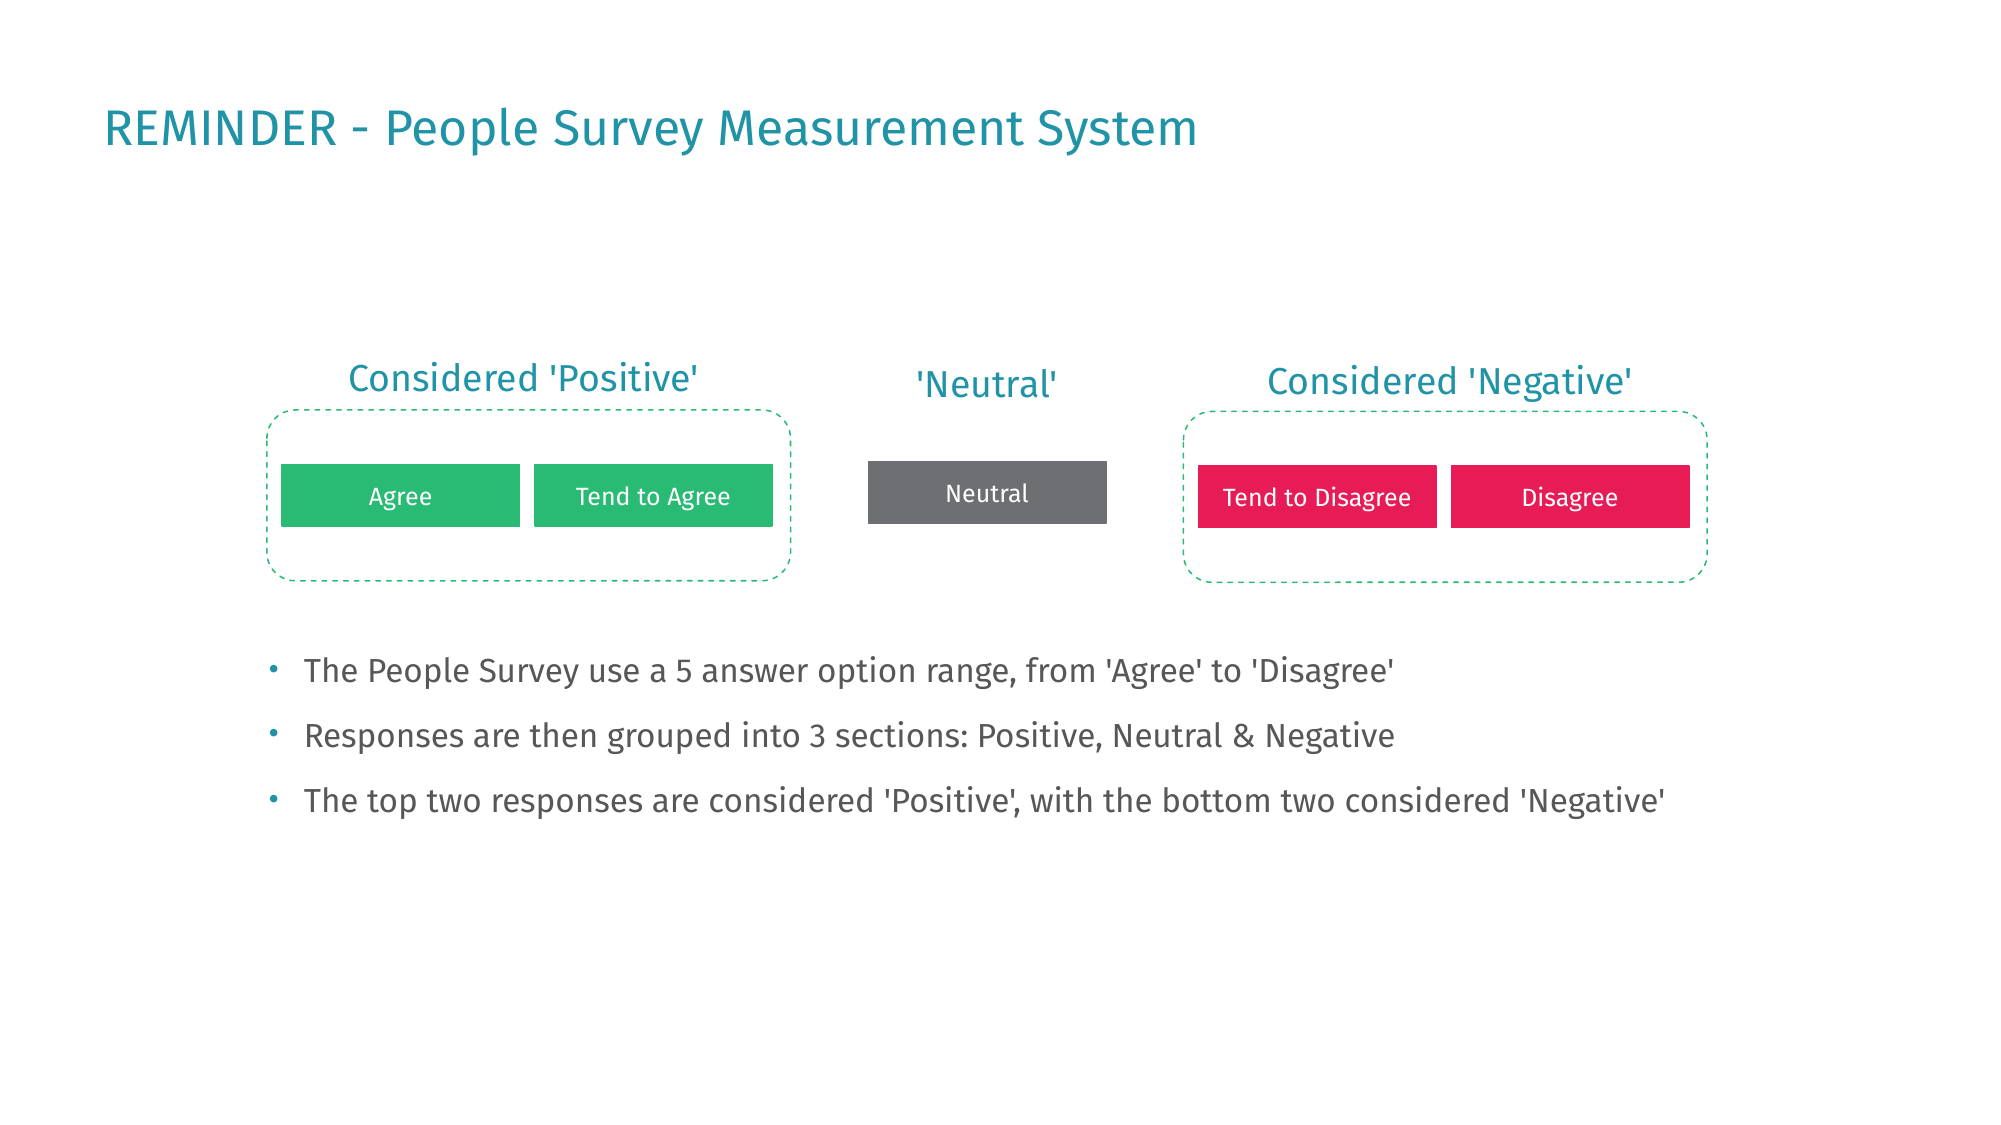

# REMINDER - People Survey Measurement System
Considered 'Positive'
Considered 'Negative'
'Neutral'

Neutral
Agree
Tend to Agree
Tend to Disagree
Disagree
The People Survey use a 5 answer option range, from 'Agree' to 'Disagree'
Responses are then grouped into 3 sections: Positive, Neutral & Negative
The top two responses are considered 'Positive', with the bottom two considered 'Negative'